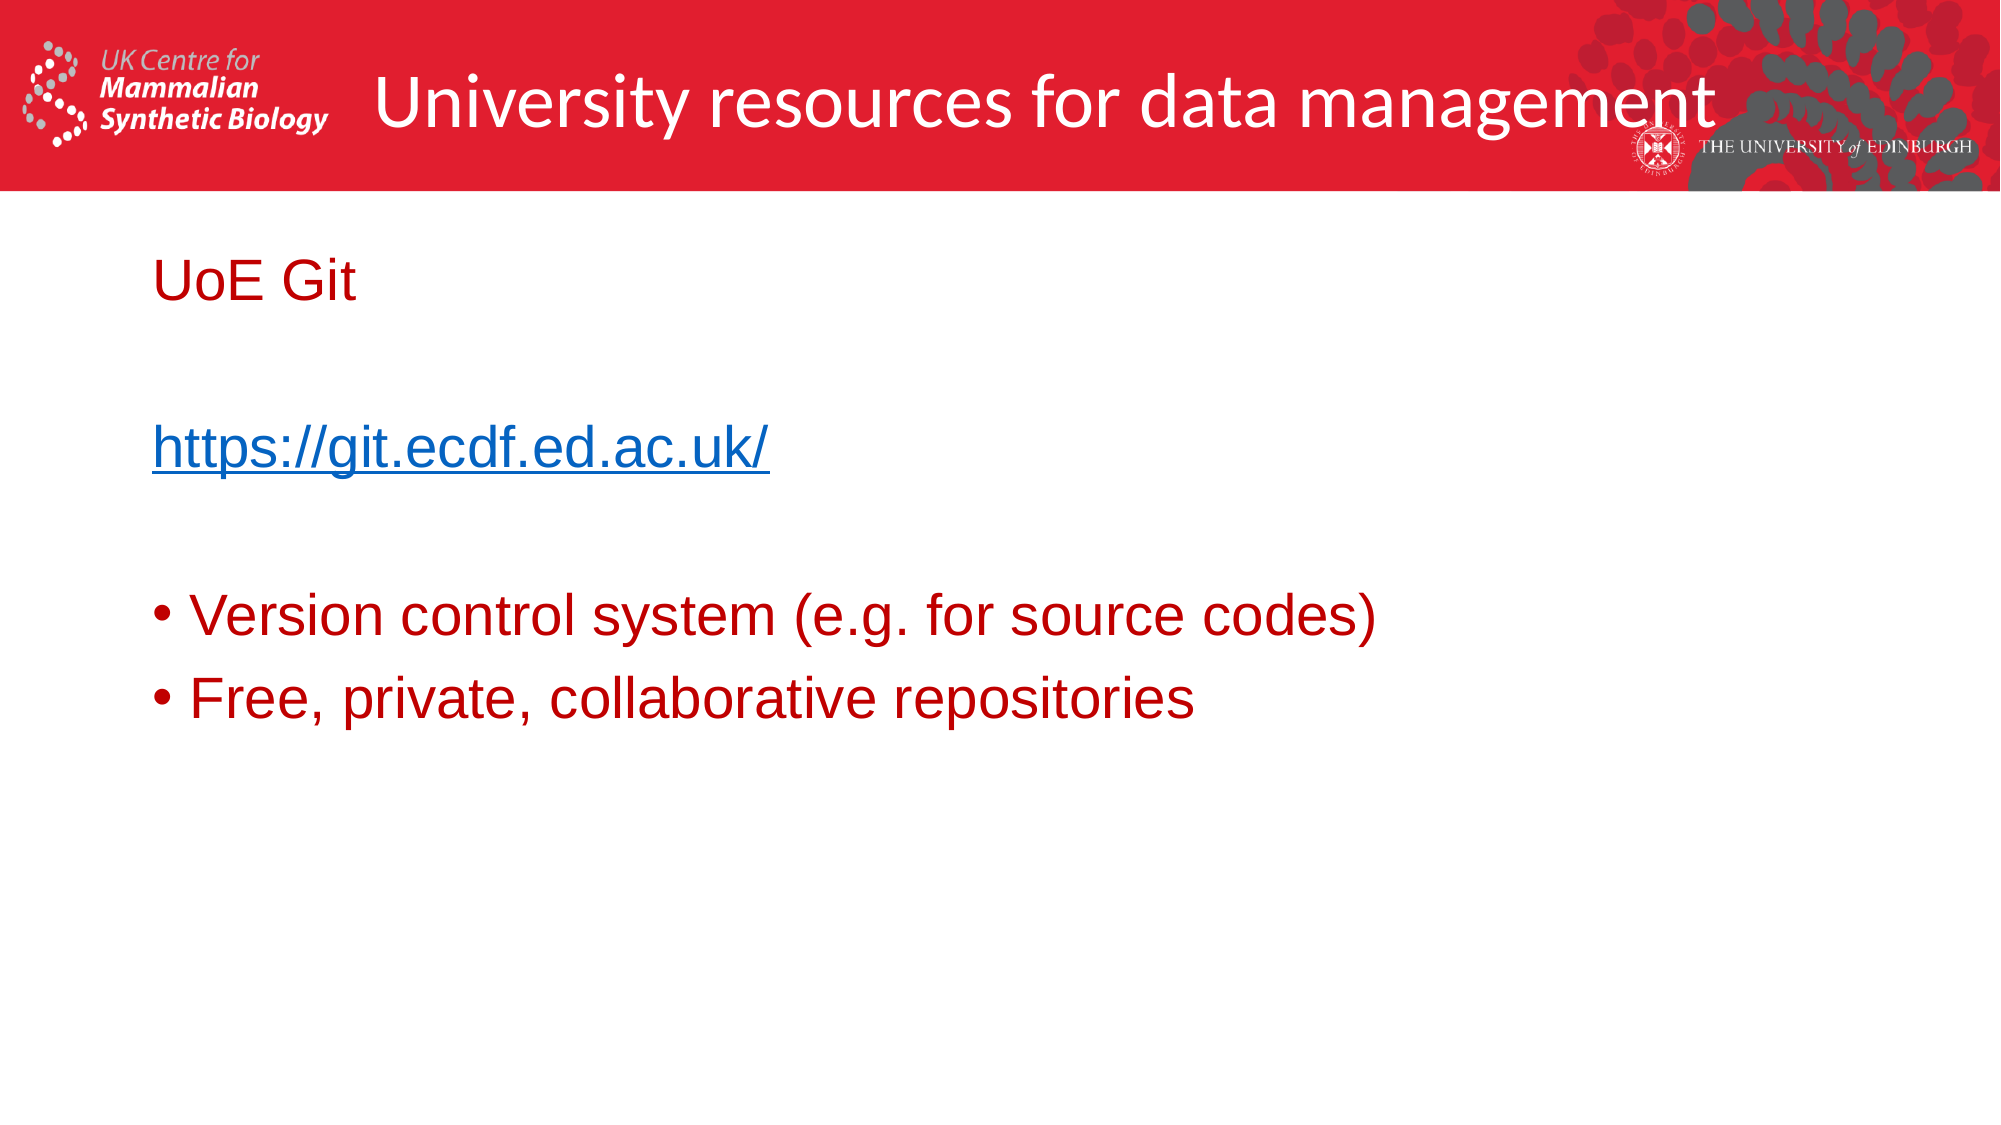

# University resources for data management
UoE Git

https://git.ecdf.ed.ac.uk/

Version control system (e.g. for source codes)
Free, private, collaborative repositories